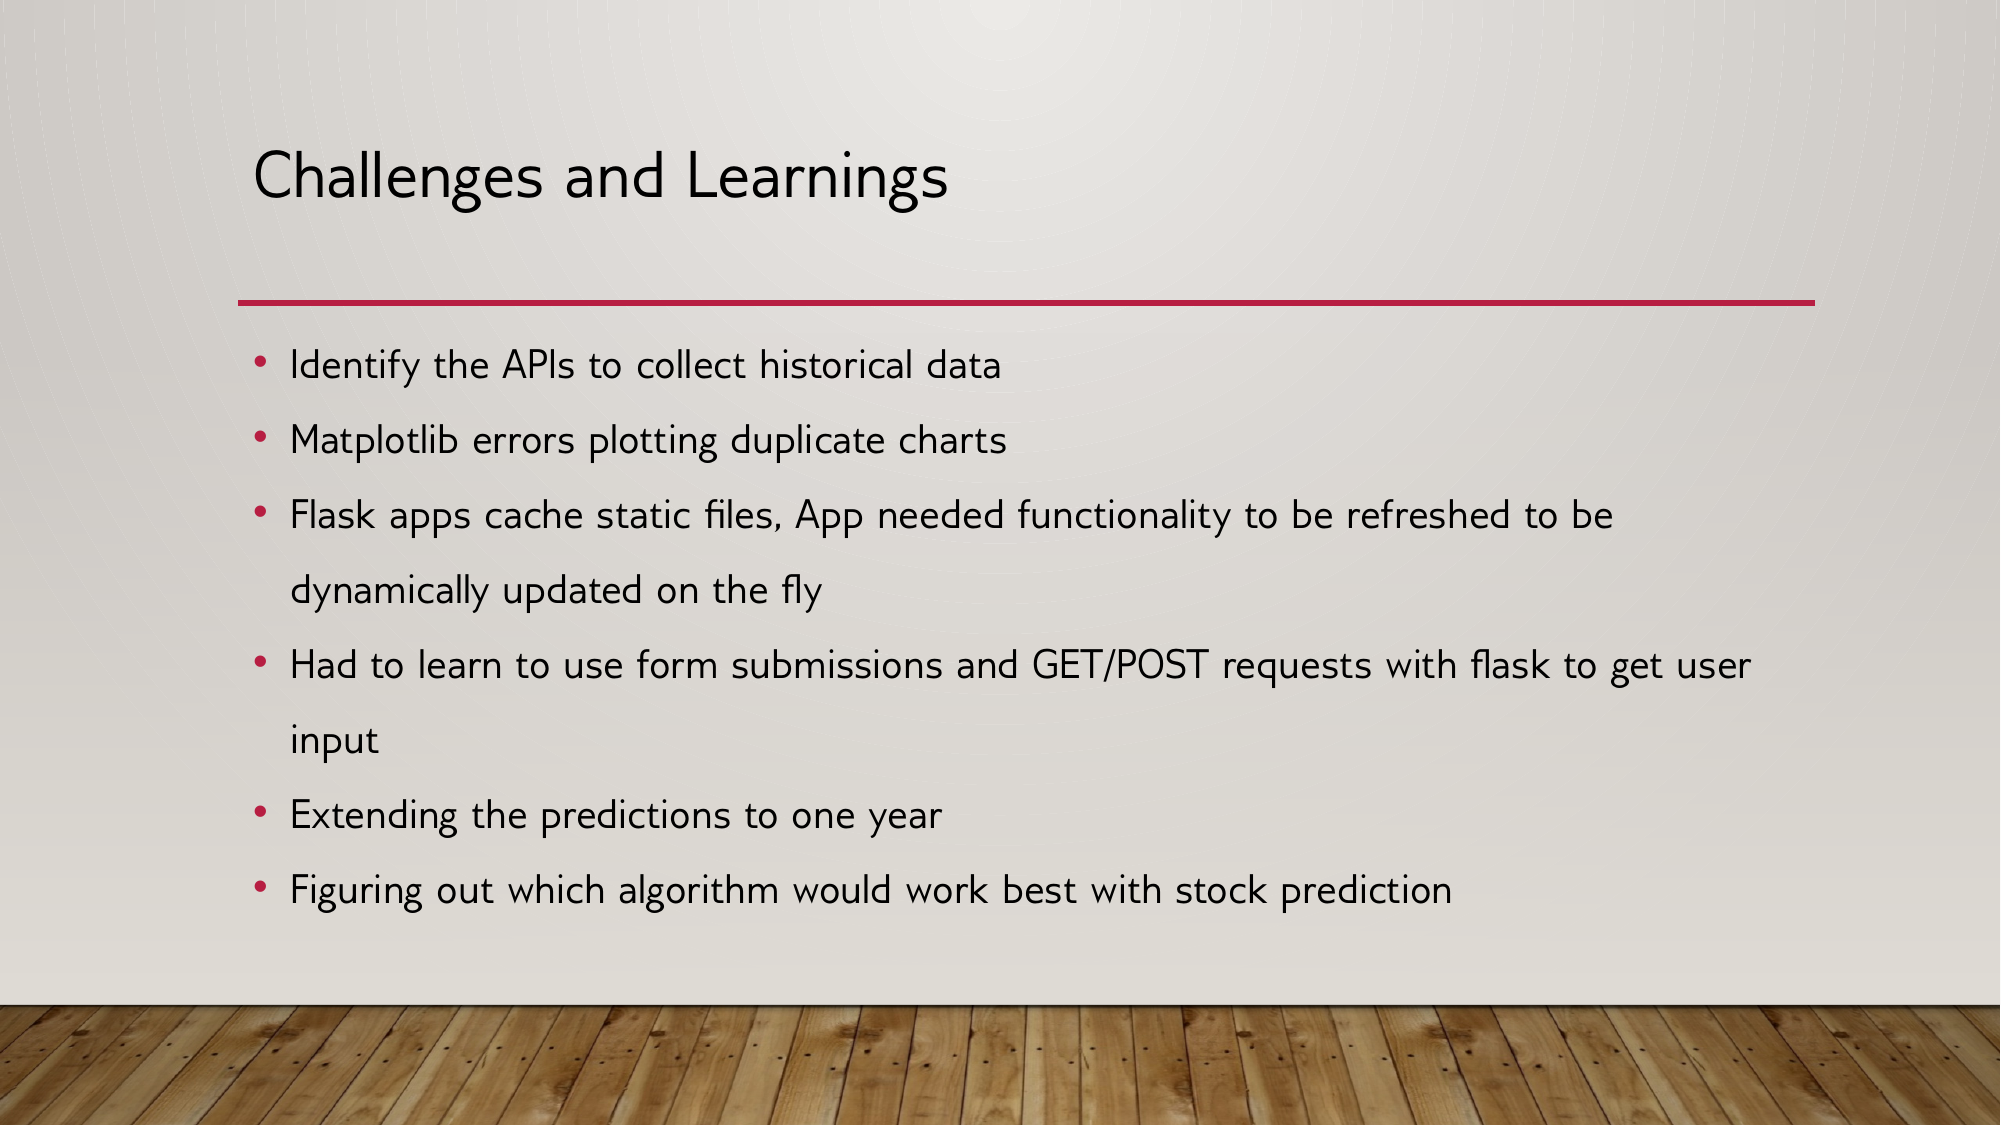

# Challenges and Learnings
Identify the APIs to collect historical data
Matplotlib errors plotting duplicate charts
Flask apps cache static files, App needed functionality to be refreshed to be dynamically updated on the fly
Had to learn to use form submissions and GET/POST requests with flask to get user input
Extending the predictions to one year
Figuring out which algorithm would work best with stock prediction